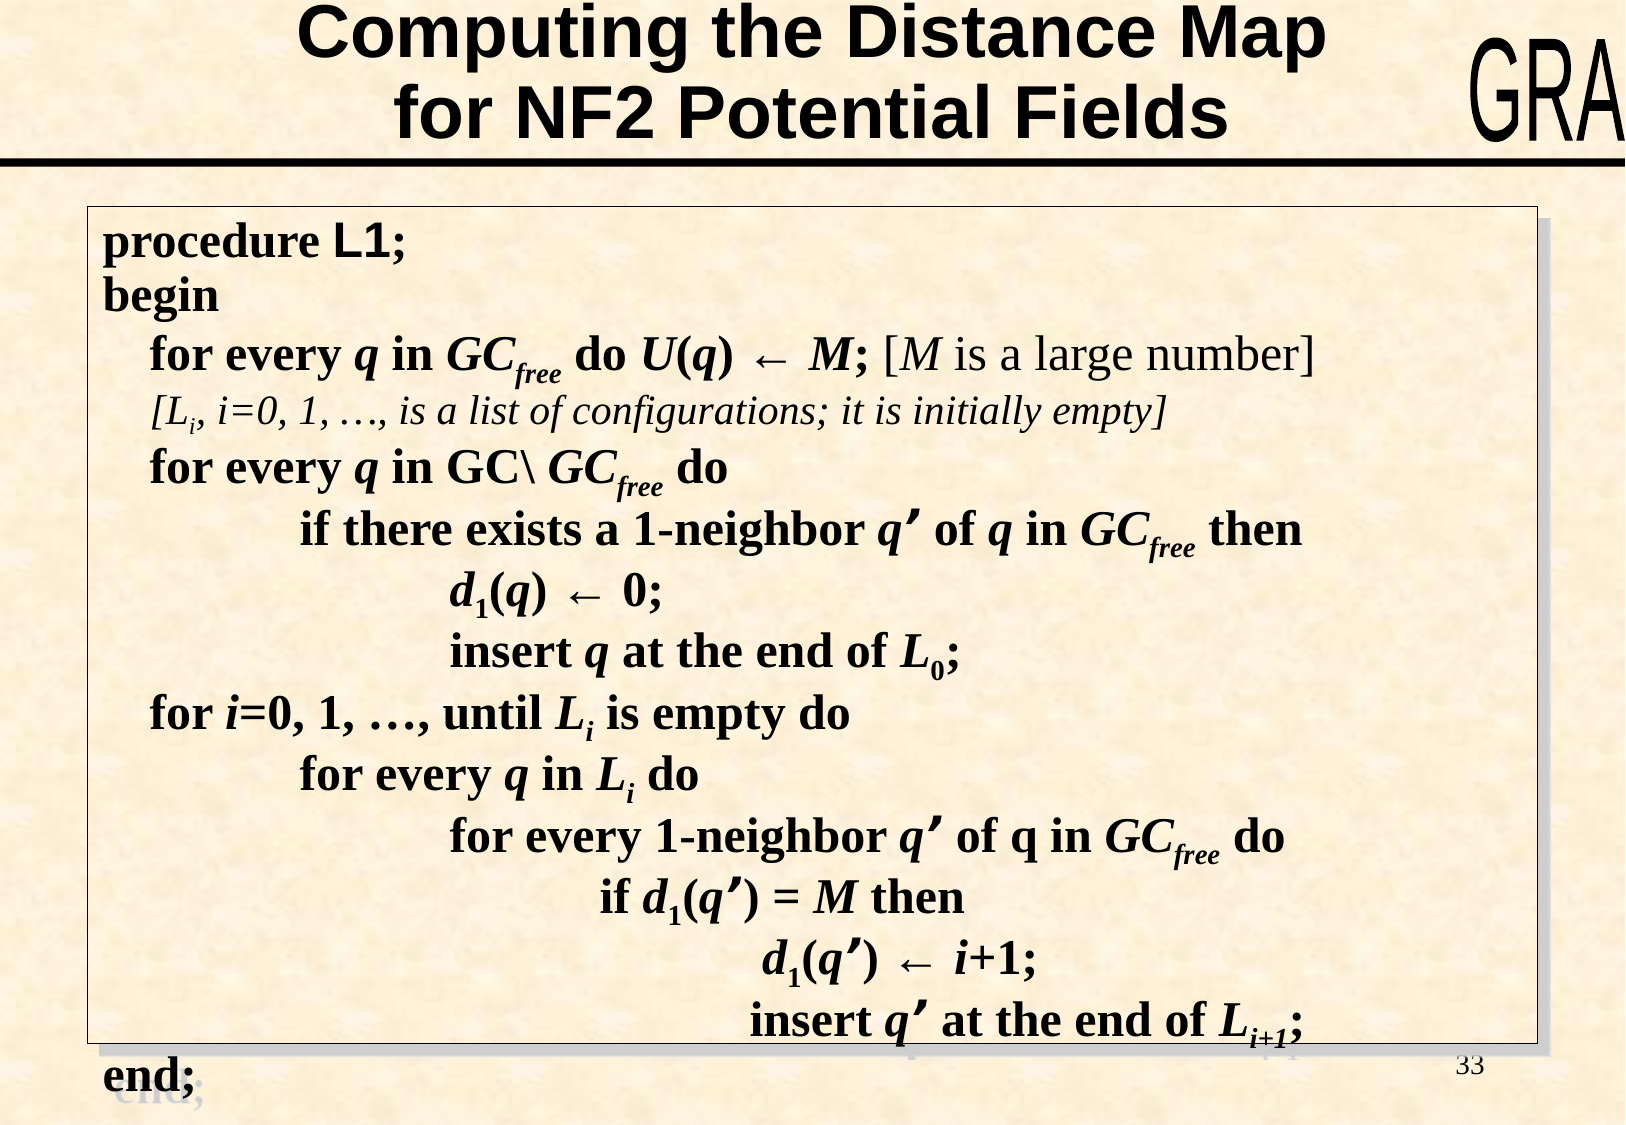

# Computing the Distance Map for NF2 Potential Fields
procedure L1;
begin
	for every q in GCfree do U(q) ← M; [M is a large number]
	[Li, i=0, 1, …, is a list of configurations; it is initially empty]
	for every q in GC\ GCfree do
		if there exists a 1-neighbor q’ of q in GCfree then
			d1(q) ← 0;
			insert q at the end of L0;
	for i=0, 1, …, until Li is empty do
		for every q in Li do
			for every 1-neighbor q’ of q in GCfree do
				if d1(q’) = M then
					 d1(q’) ← i+1;
					insert q’ at the end of Li+1;
end;
33